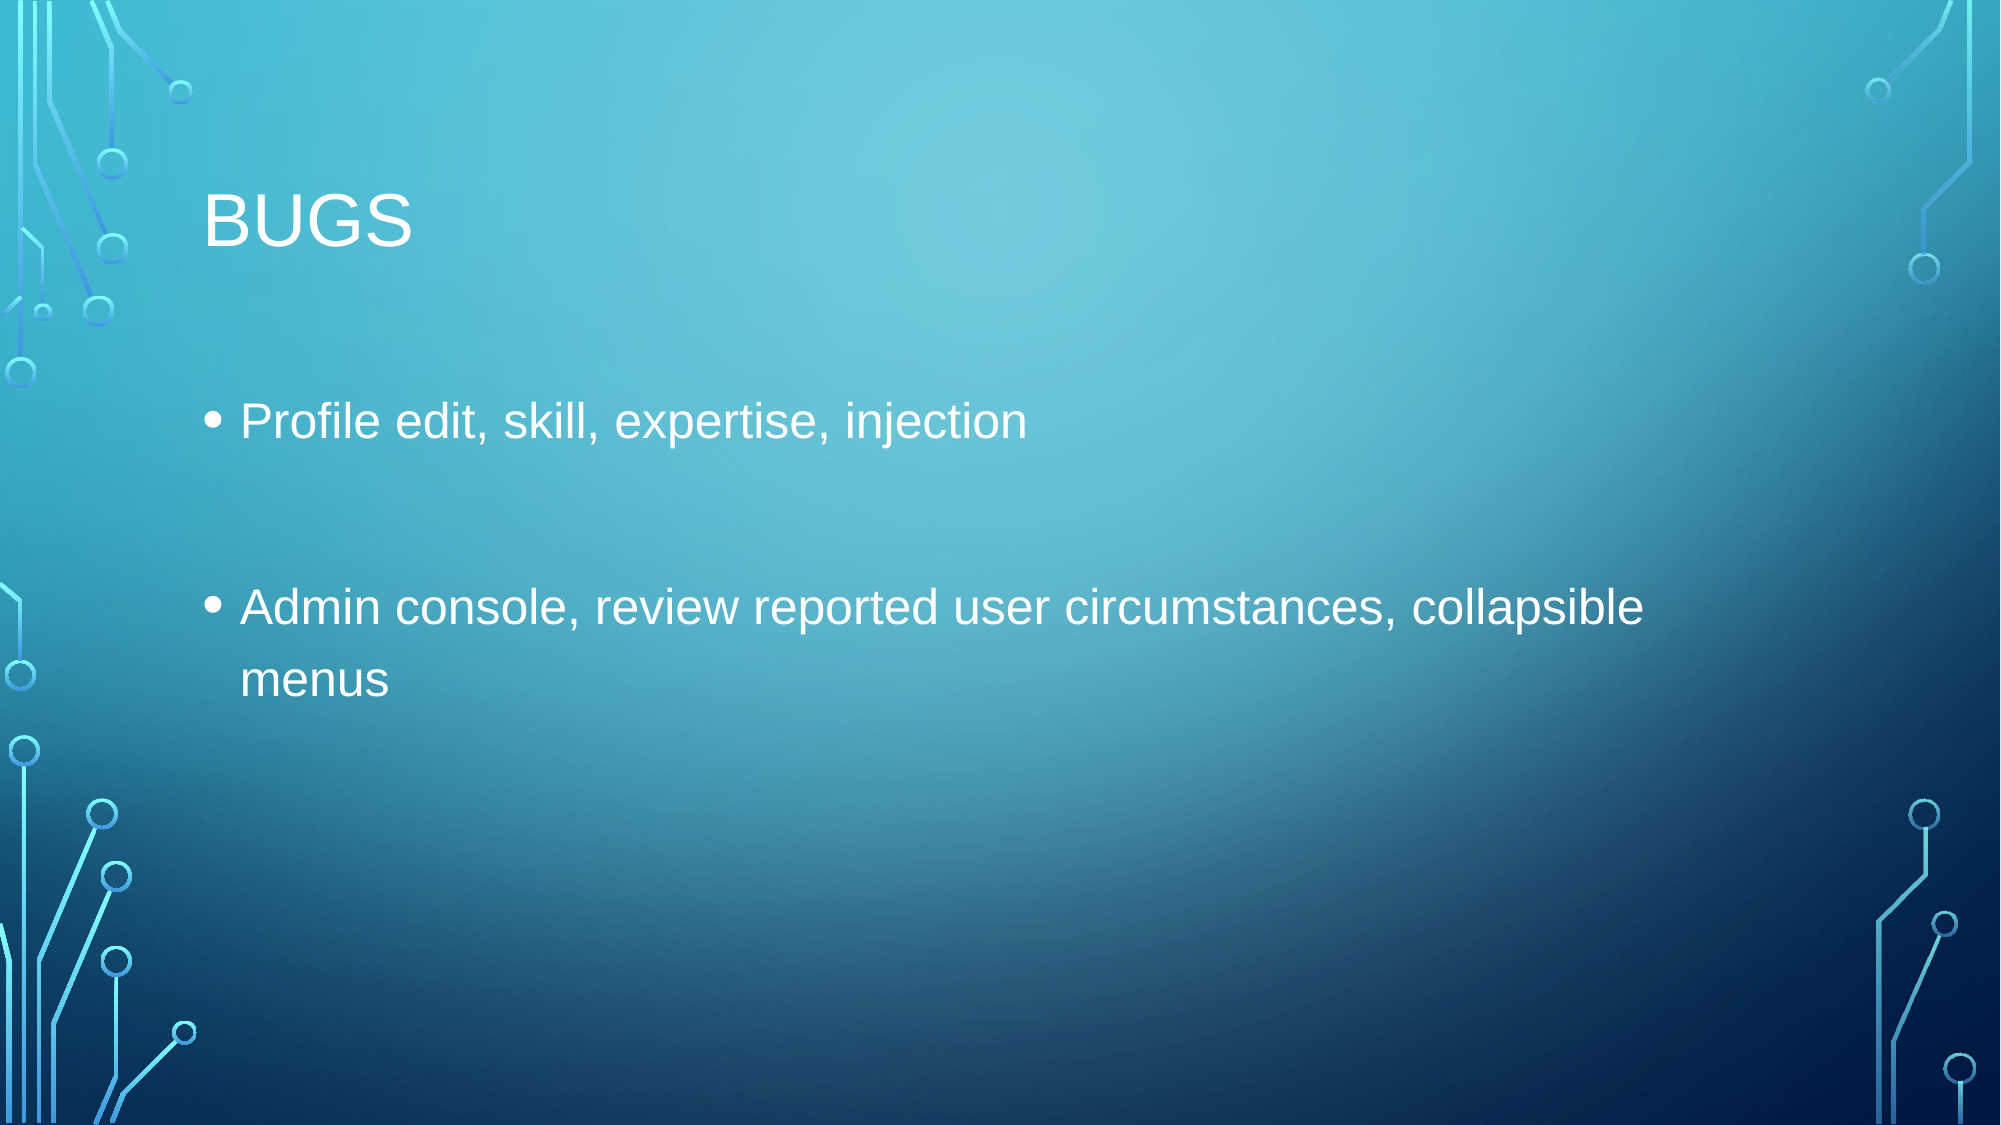

# bugs
Profile edit, skill, expertise, injection

Admin console, review reported user circumstances, collapsible menus